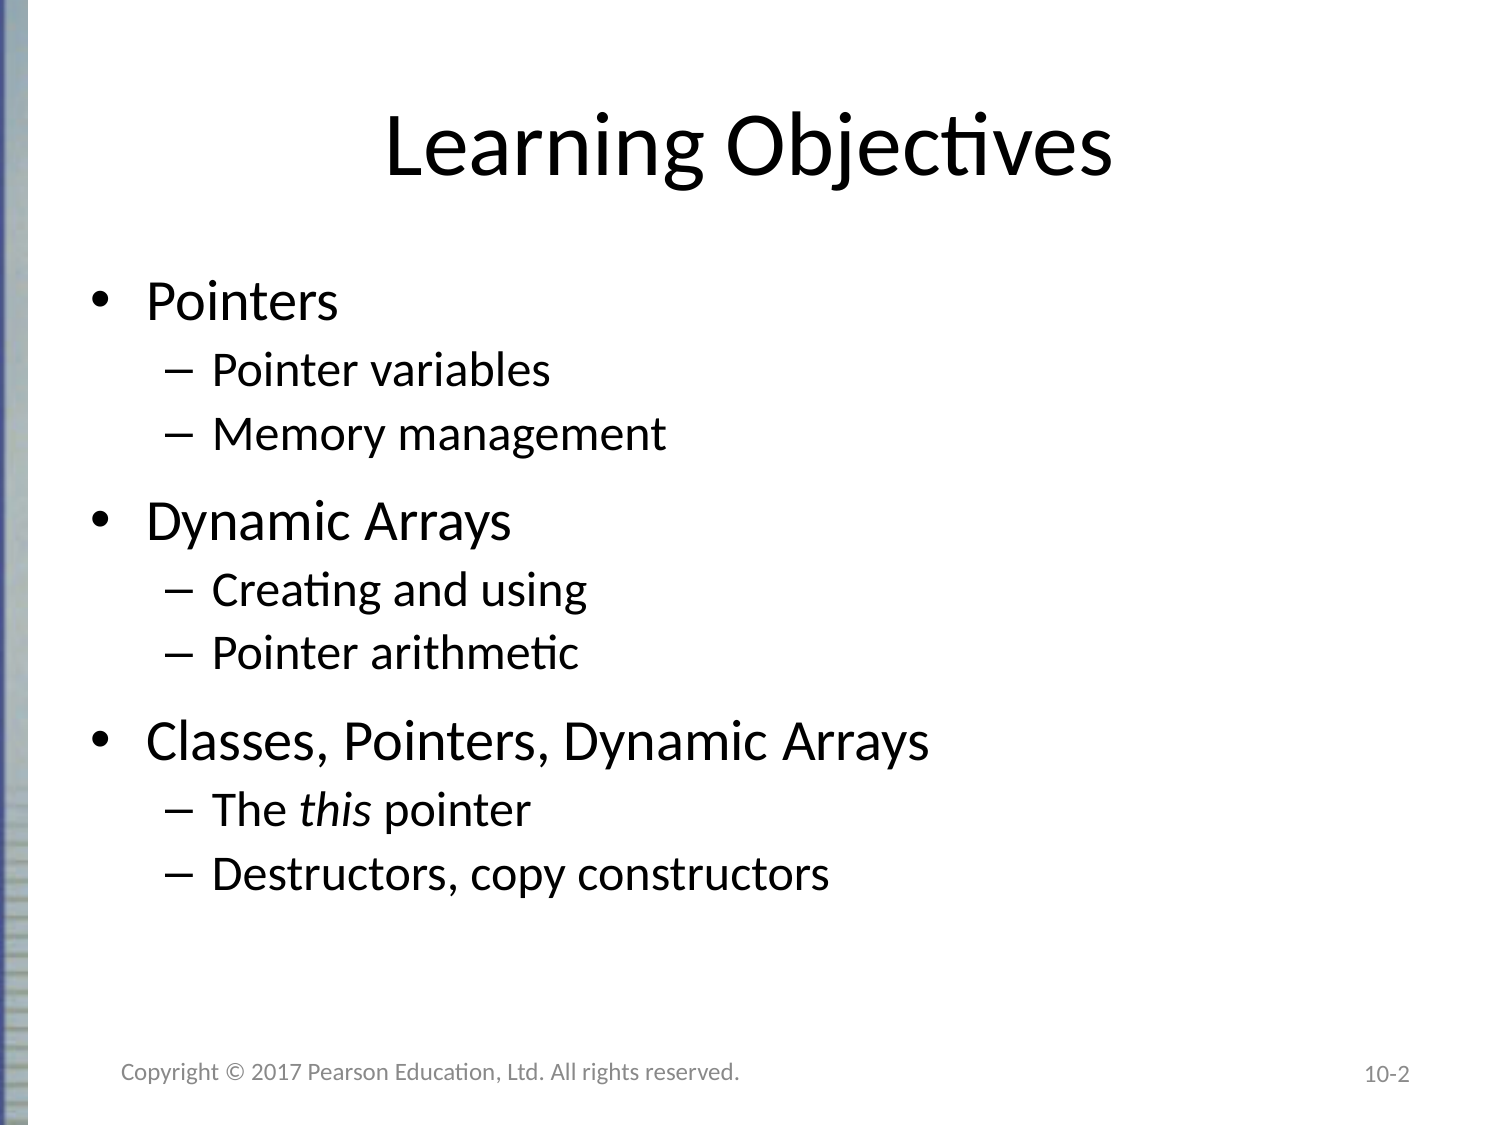

# Learning Objectives
Pointers
Pointer variables
Memory management
Dynamic Arrays
Creating and using
Pointer arithmetic
Classes, Pointers, Dynamic Arrays
The this pointer
Destructors, copy constructors
Copyright © 2017 Pearson Education, Ltd. All rights reserved.
10-2